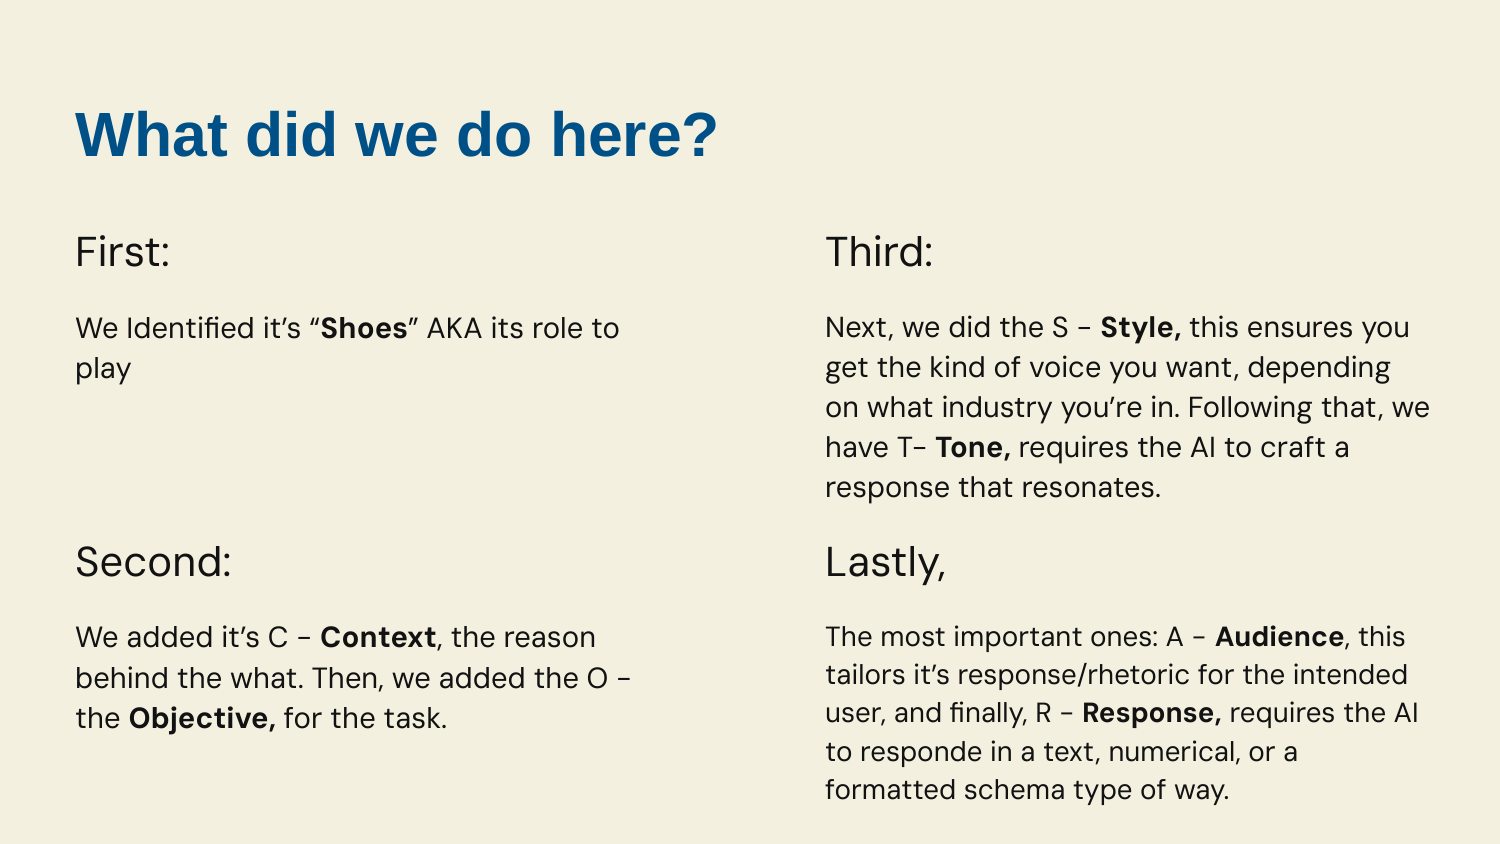

# What did we do here?
First:
Third:
We Identified it’s “Shoes” AKA its role to play
Next, we did the S - Style, this ensures you get the kind of voice you want, depending on what industry you’re in. Following that, we have T- Tone, requires the AI to craft a response that resonates.
Second:
Lastly,
We added it’s C - Context, the reason behind the what. Then, we added the O - the Objective, for the task.
The most important ones: A - Audience, this tailors it’s response/rhetoric for the intended user, and finally, R - Response, requires the AI to responde in a text, numerical, or a formatted schema type of way.